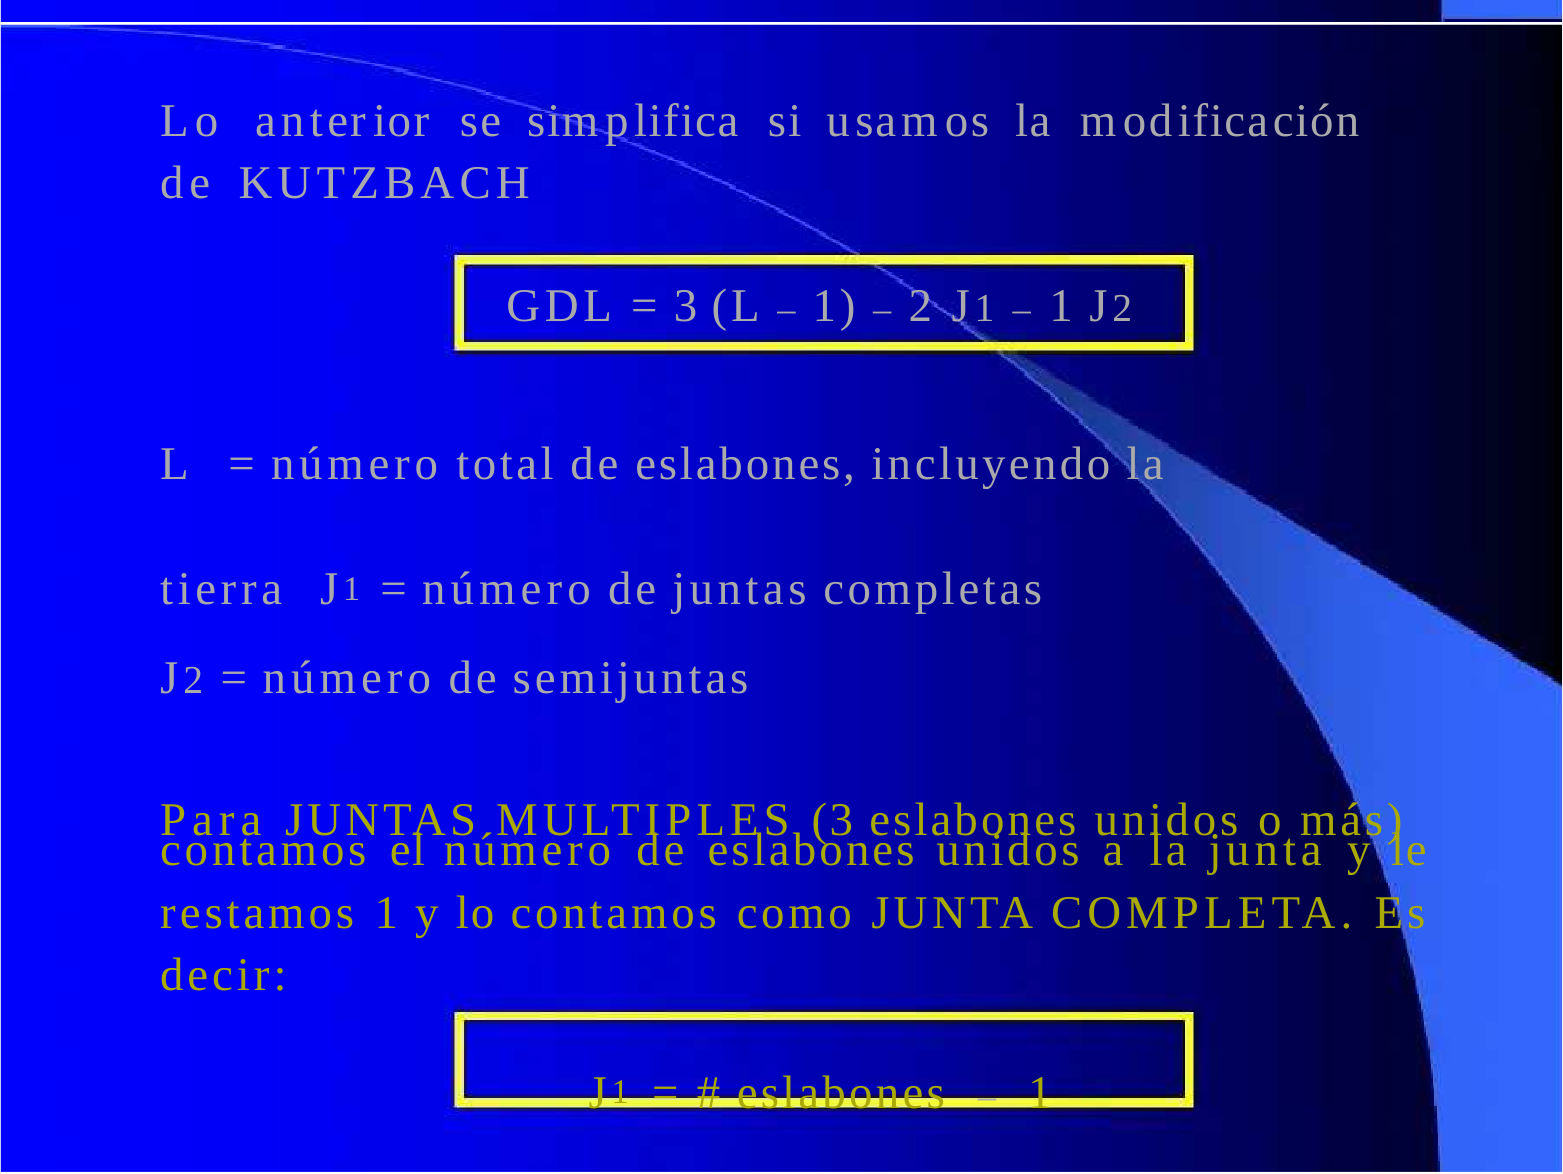

Lo	anterior	se	simplifica	si	usamos	la	modificación	de  KUTZBACH

GDL = 3 (L – 1) – 2 J1 – 1 J2

L	= número total de eslabones, incluyendo la tierra  J1 = número de juntas completas
J2 = número de semijuntas
Para JUNTAS MULTIPLES (3 eslabones unidos o más)
contamos el número de eslabones unidos a la junta y le  restamos 1 y lo contamos como JUNTA COMPLETA. Es  decir:
J1 = # eslabones  –  1